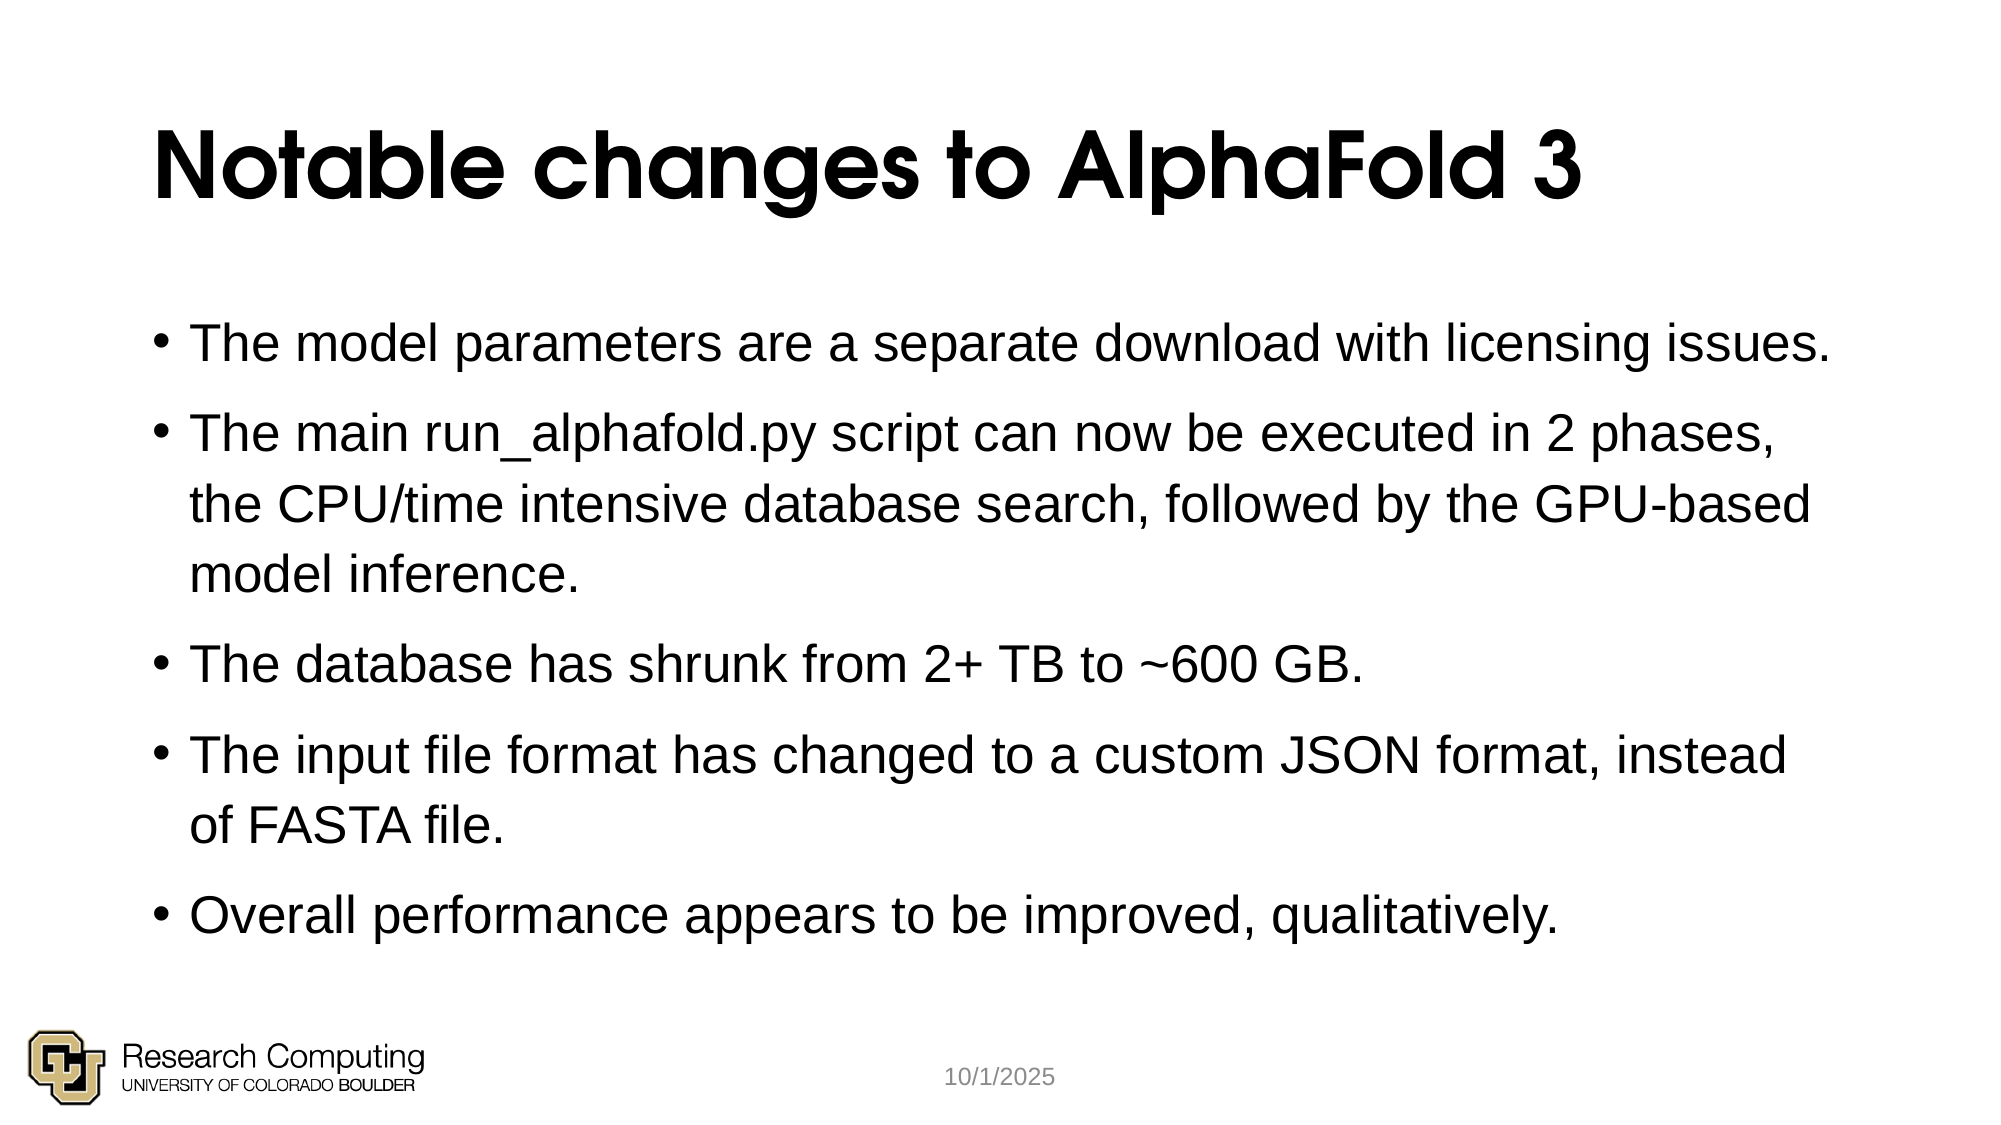

# Notable changes to AlphaFold 3
The model parameters are a separate download with licensing issues.
The main run_alphafold.py script can now be executed in 2 phases, the CPU/time intensive database search, followed by the GPU-based model inference.
The database has shrunk from 2+ TB to ~600 GB.
The input file format has changed to a custom JSON format, instead of FASTA file.
Overall performance appears to be improved, qualitatively.
10/1/2025